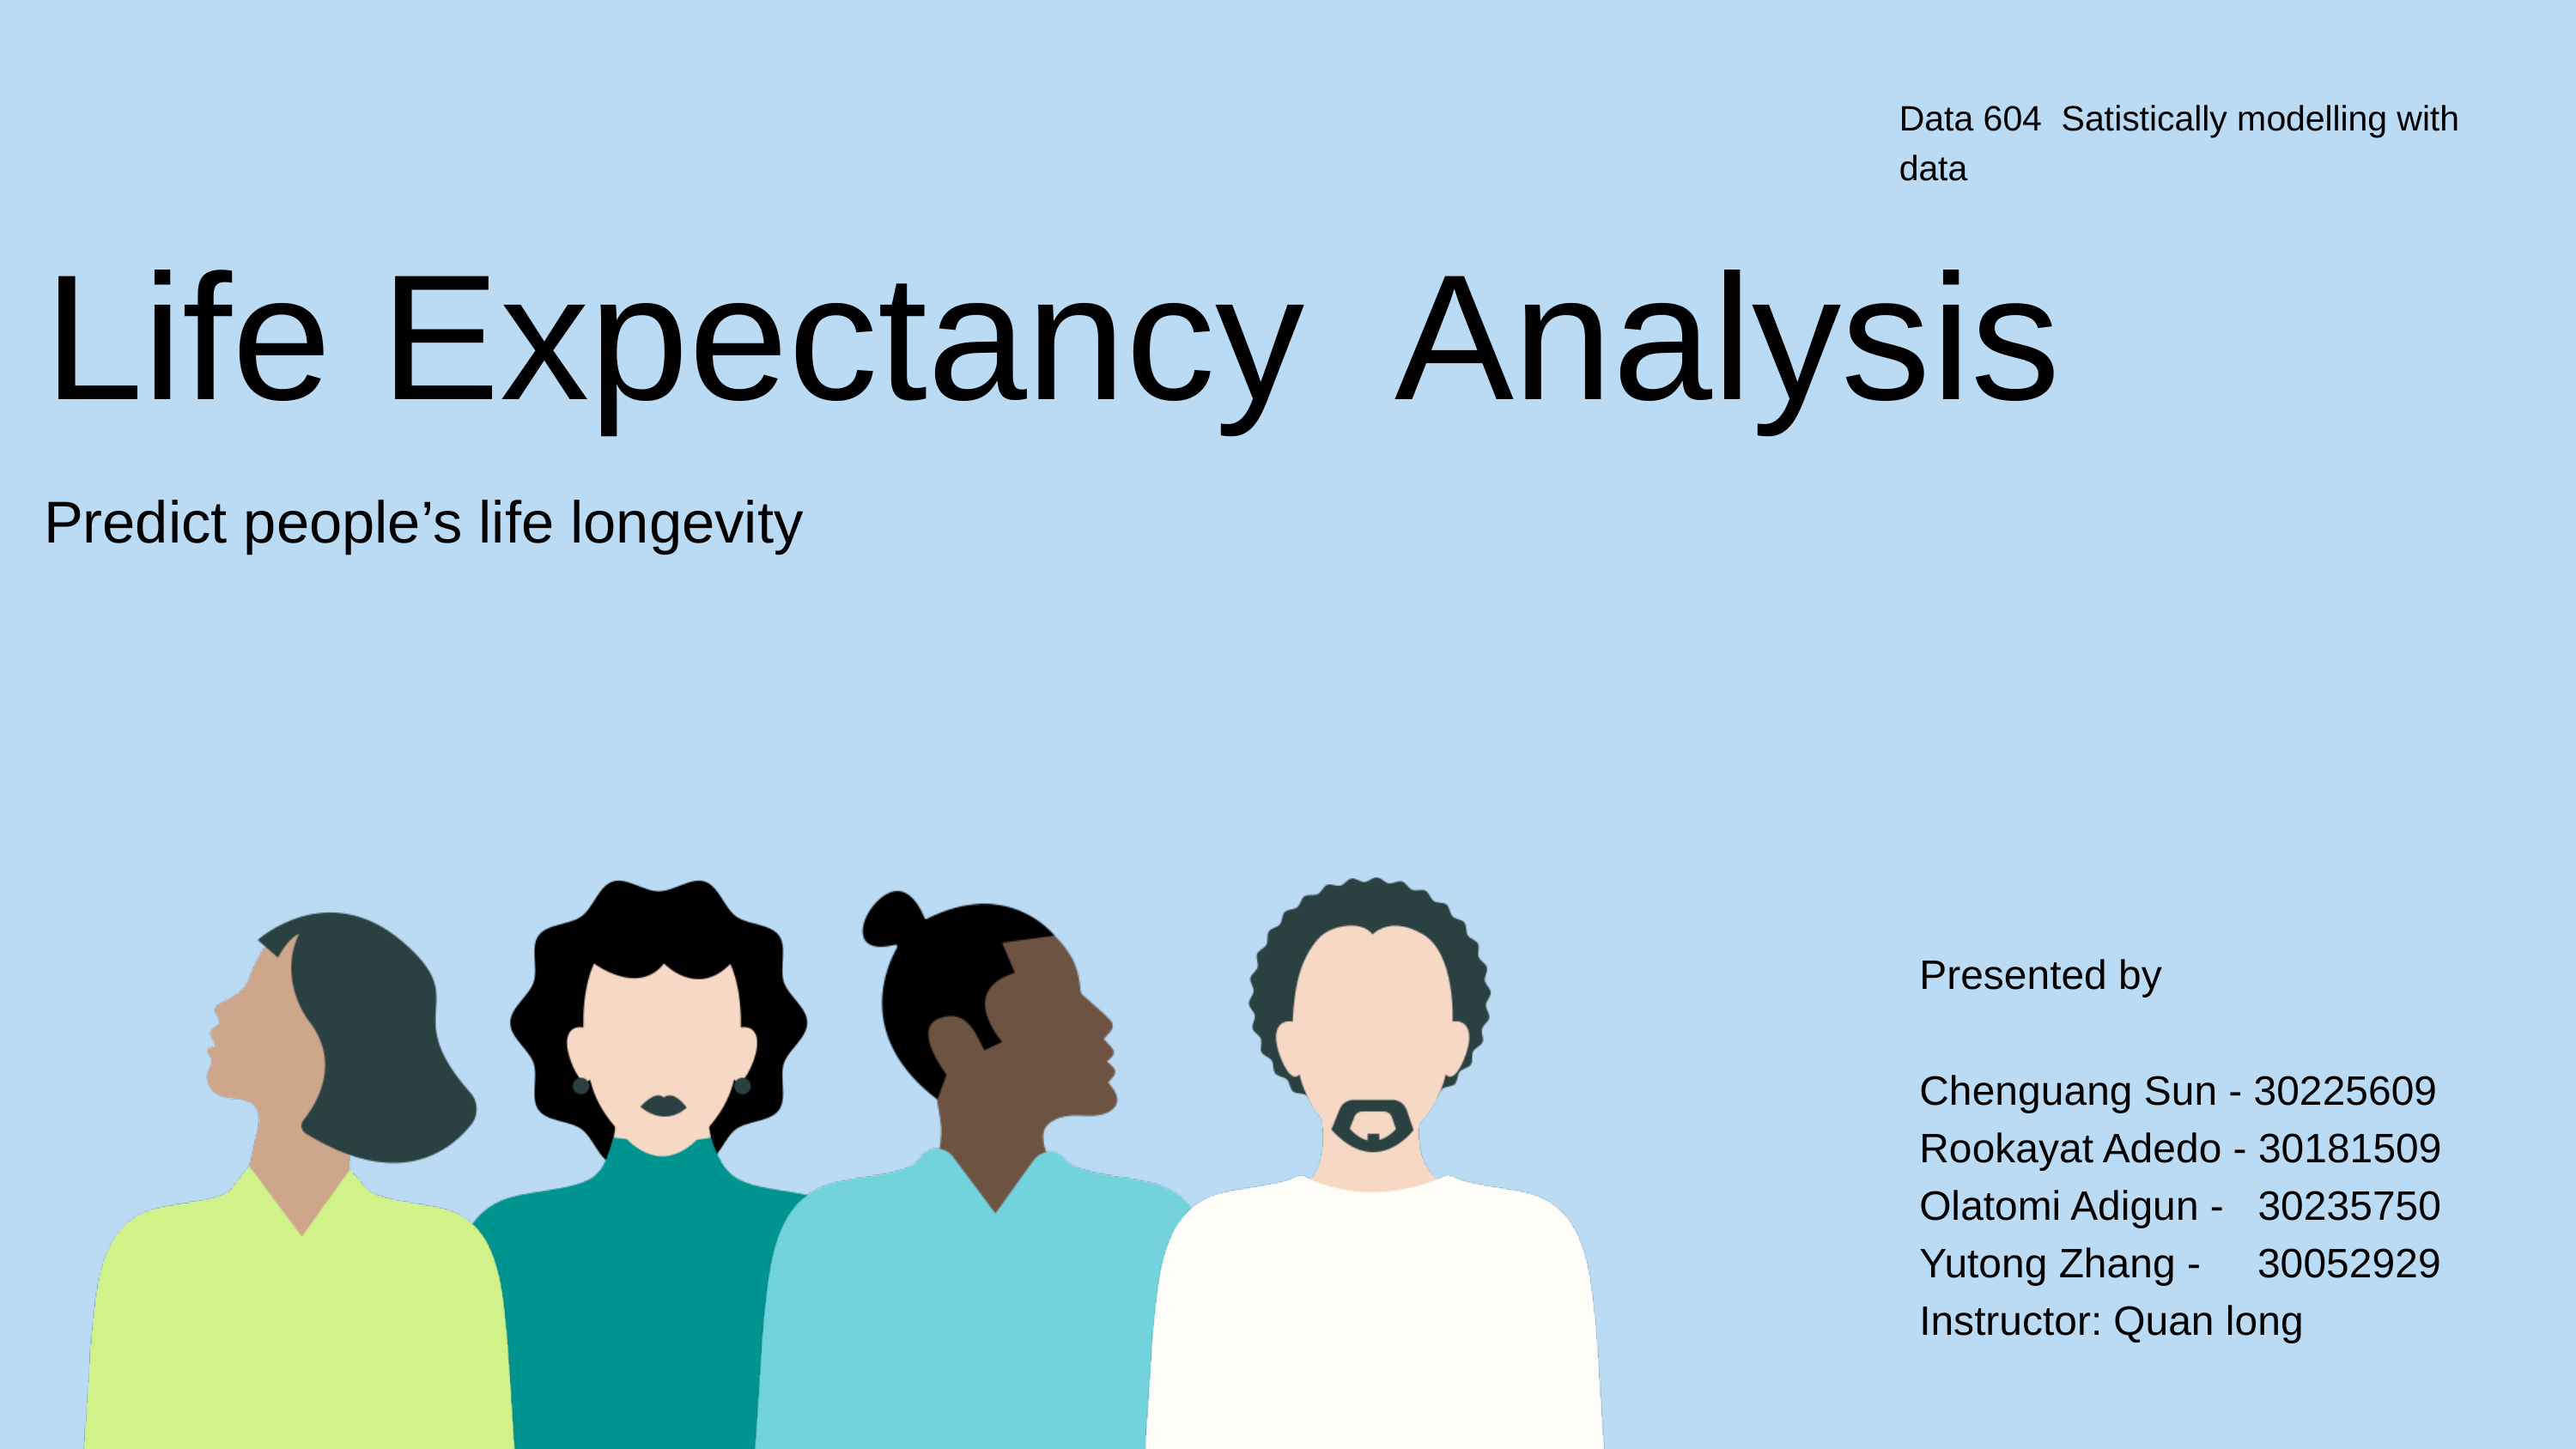

Data 604  Satistically modelling with data
Life Expectancy  Analysis
Predict people’s life longevity

Presented by

Chenguang Sun - 30225609
Rookayat Adedo - 30181509
Olatomi Adigun -   30235750
Yutong Zhang -     30052929
Instructor: Quan long